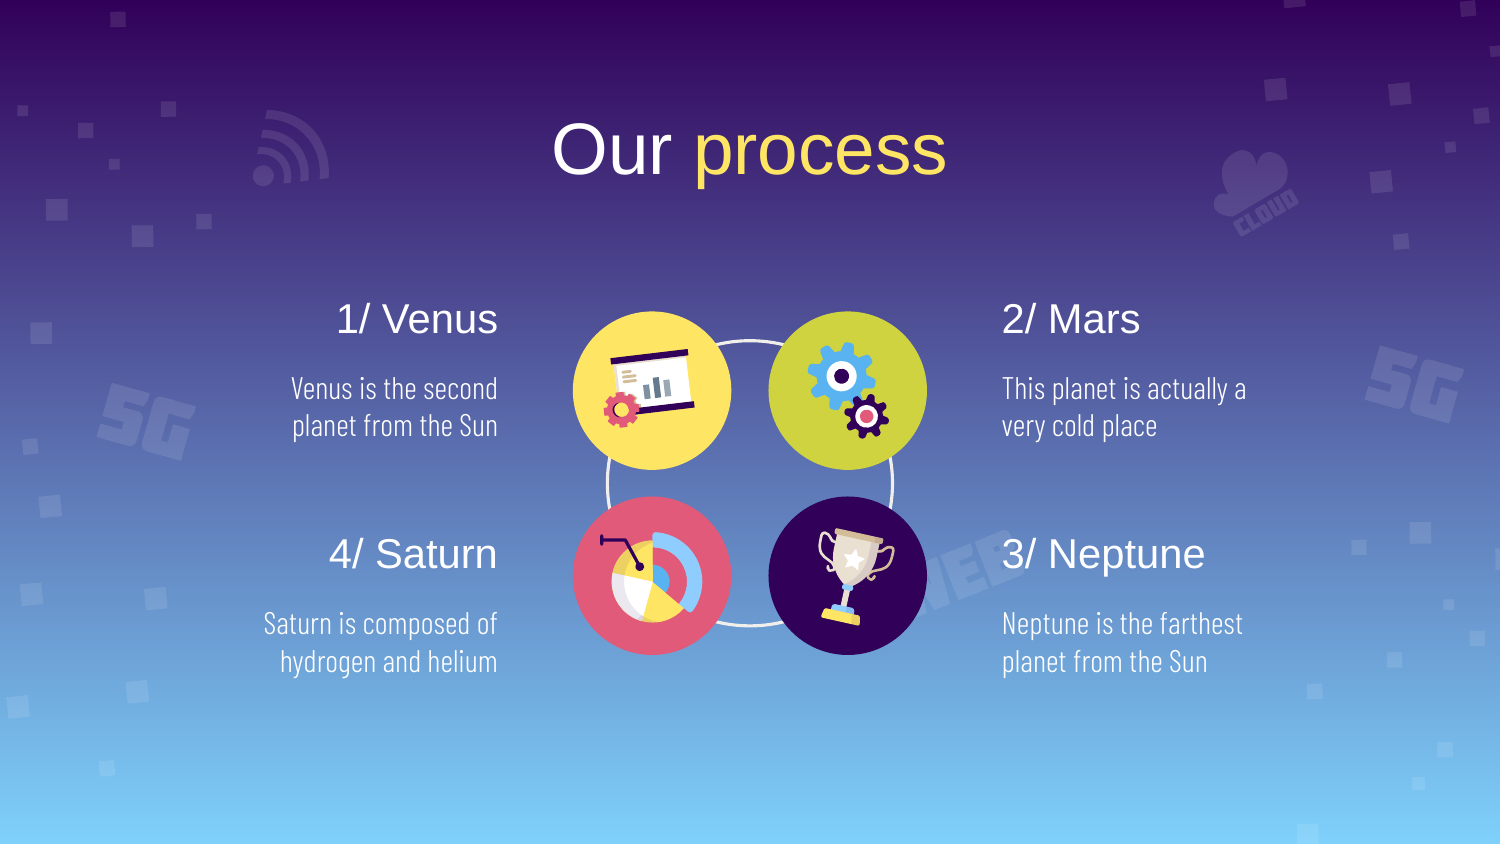

# Our process
1/ Venus
2/ Mars

Venus is the second planet from the Sun
This planet is actually a very cold place

4/ Saturn
3/ Neptune

Saturn is composed of hydrogen and helium
Neptune is the farthest planet from the Sun